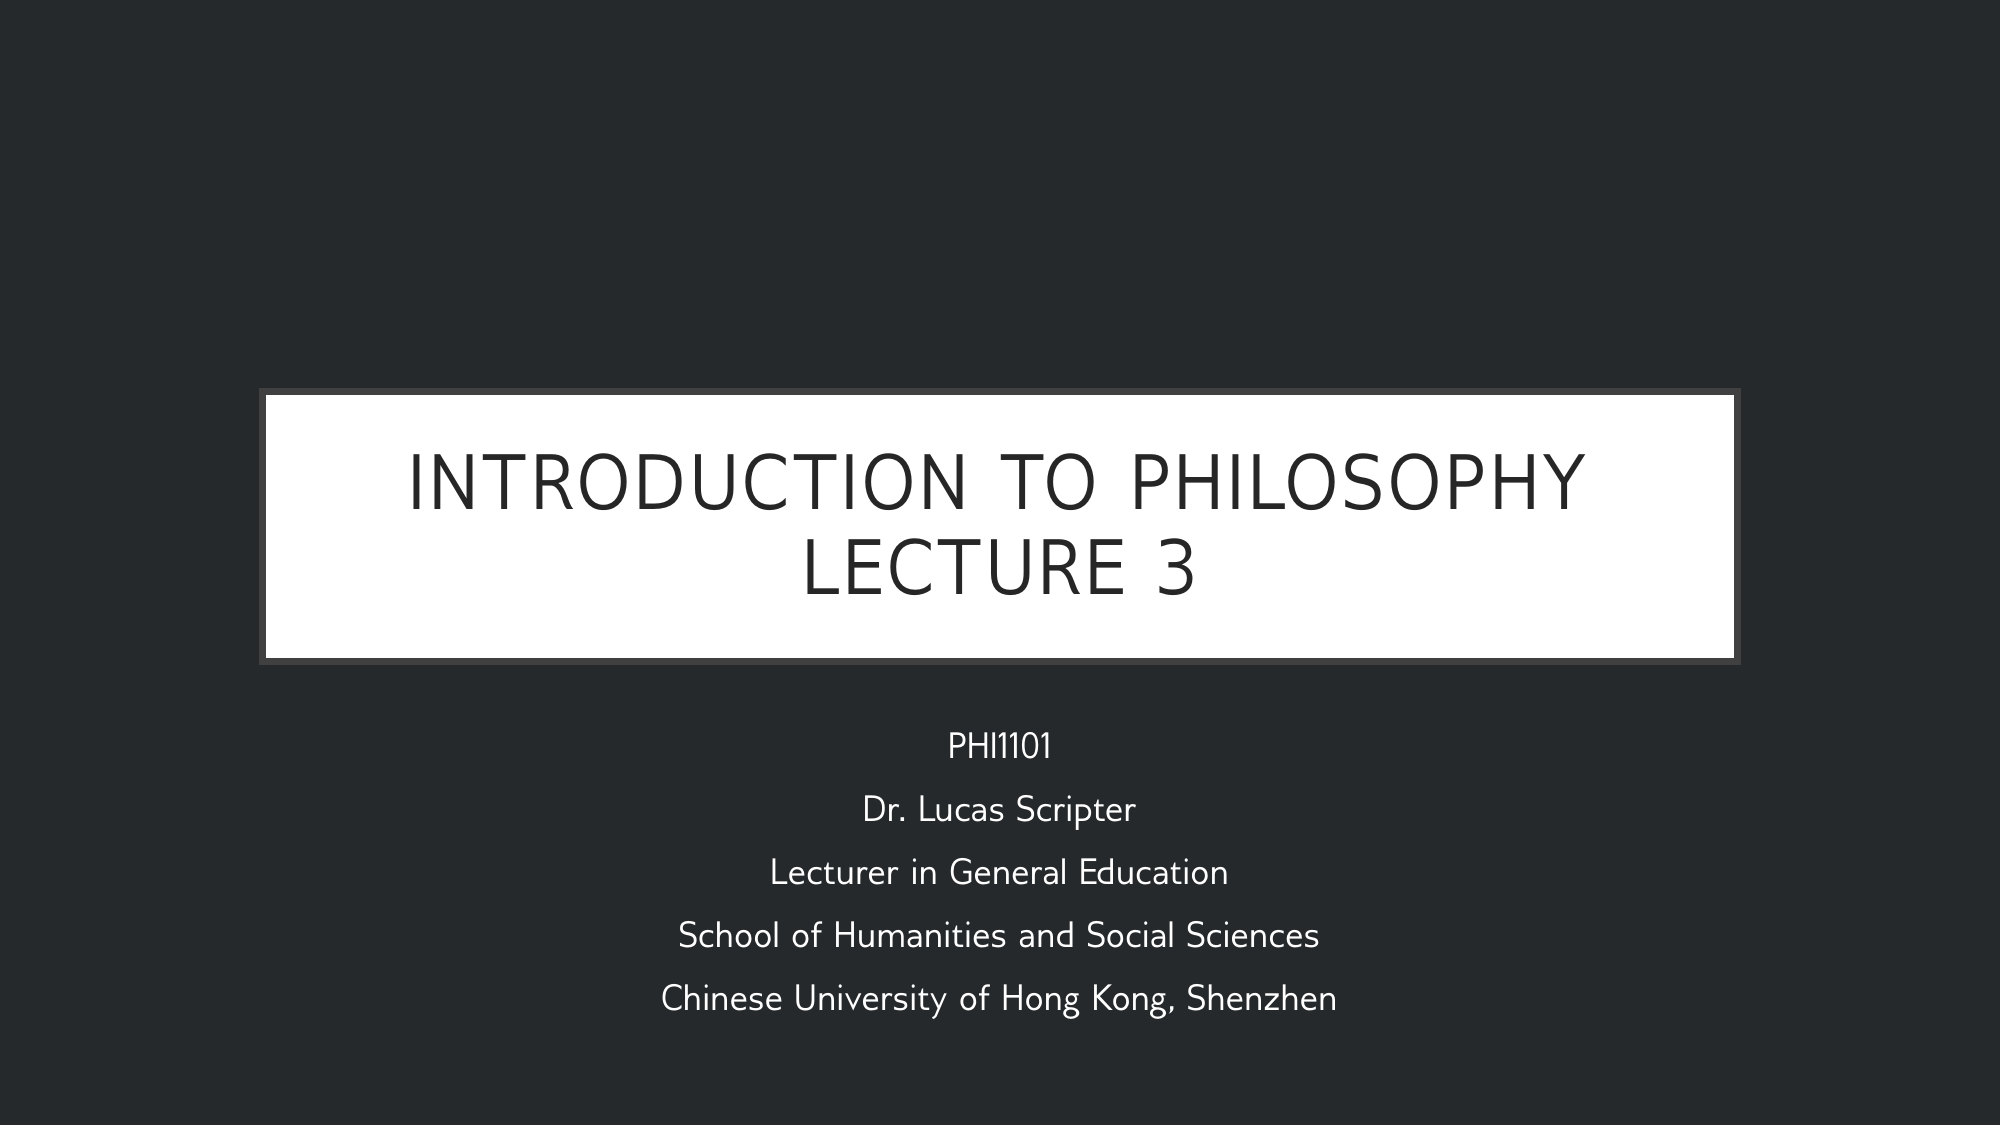

# Introduction to philosophy Lecture 3
PHI1101
Dr. Lucas Scripter
Lecturer in General Education
School of Humanities and Social Sciences
Chinese University of Hong Kong, Shenzhen